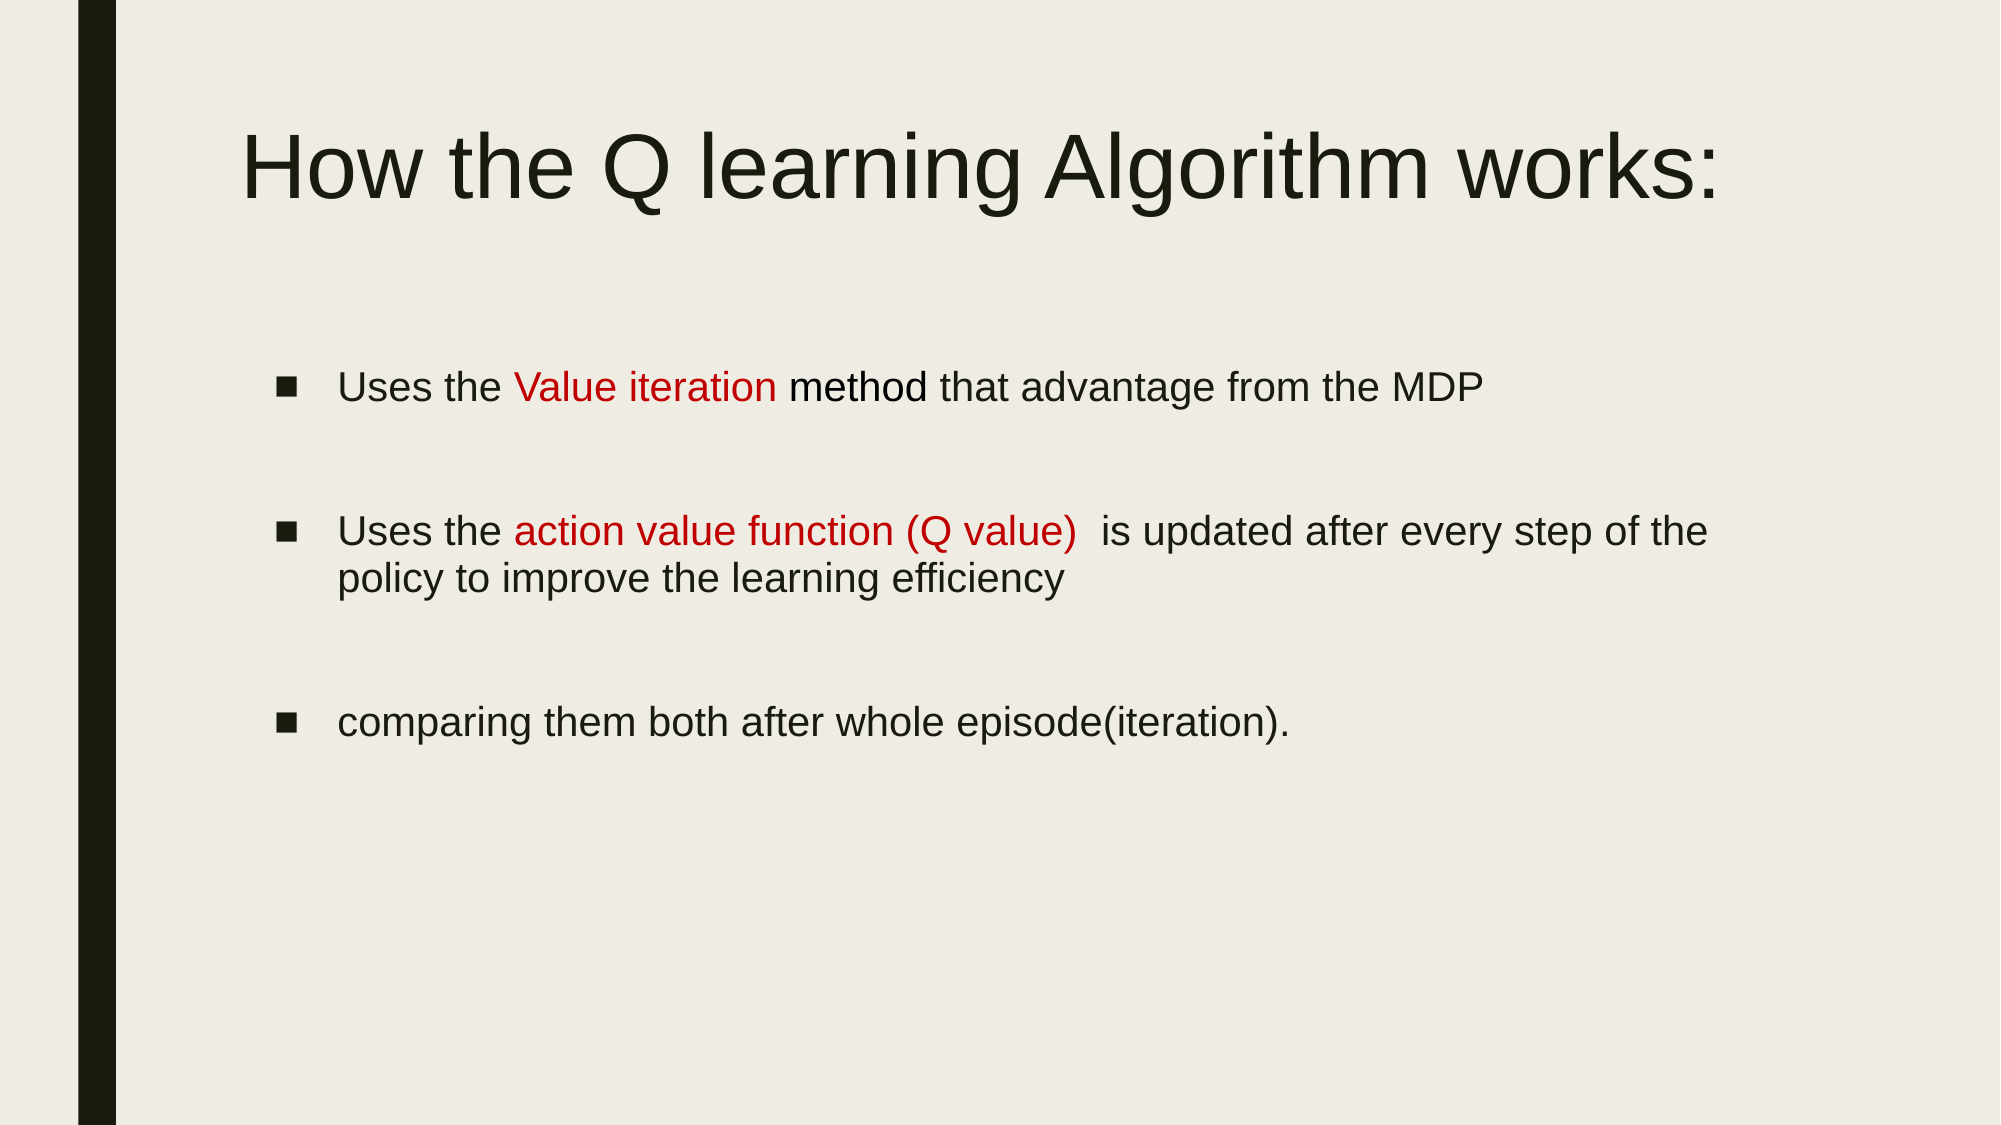

# How the Q learning Algorithm works:
Uses the Value iteration method that advantage from the MDP

Uses the action value function (Q value)  is updated after every step of the policy to improve the learning efficiency

comparing them both after whole episode(iteration).